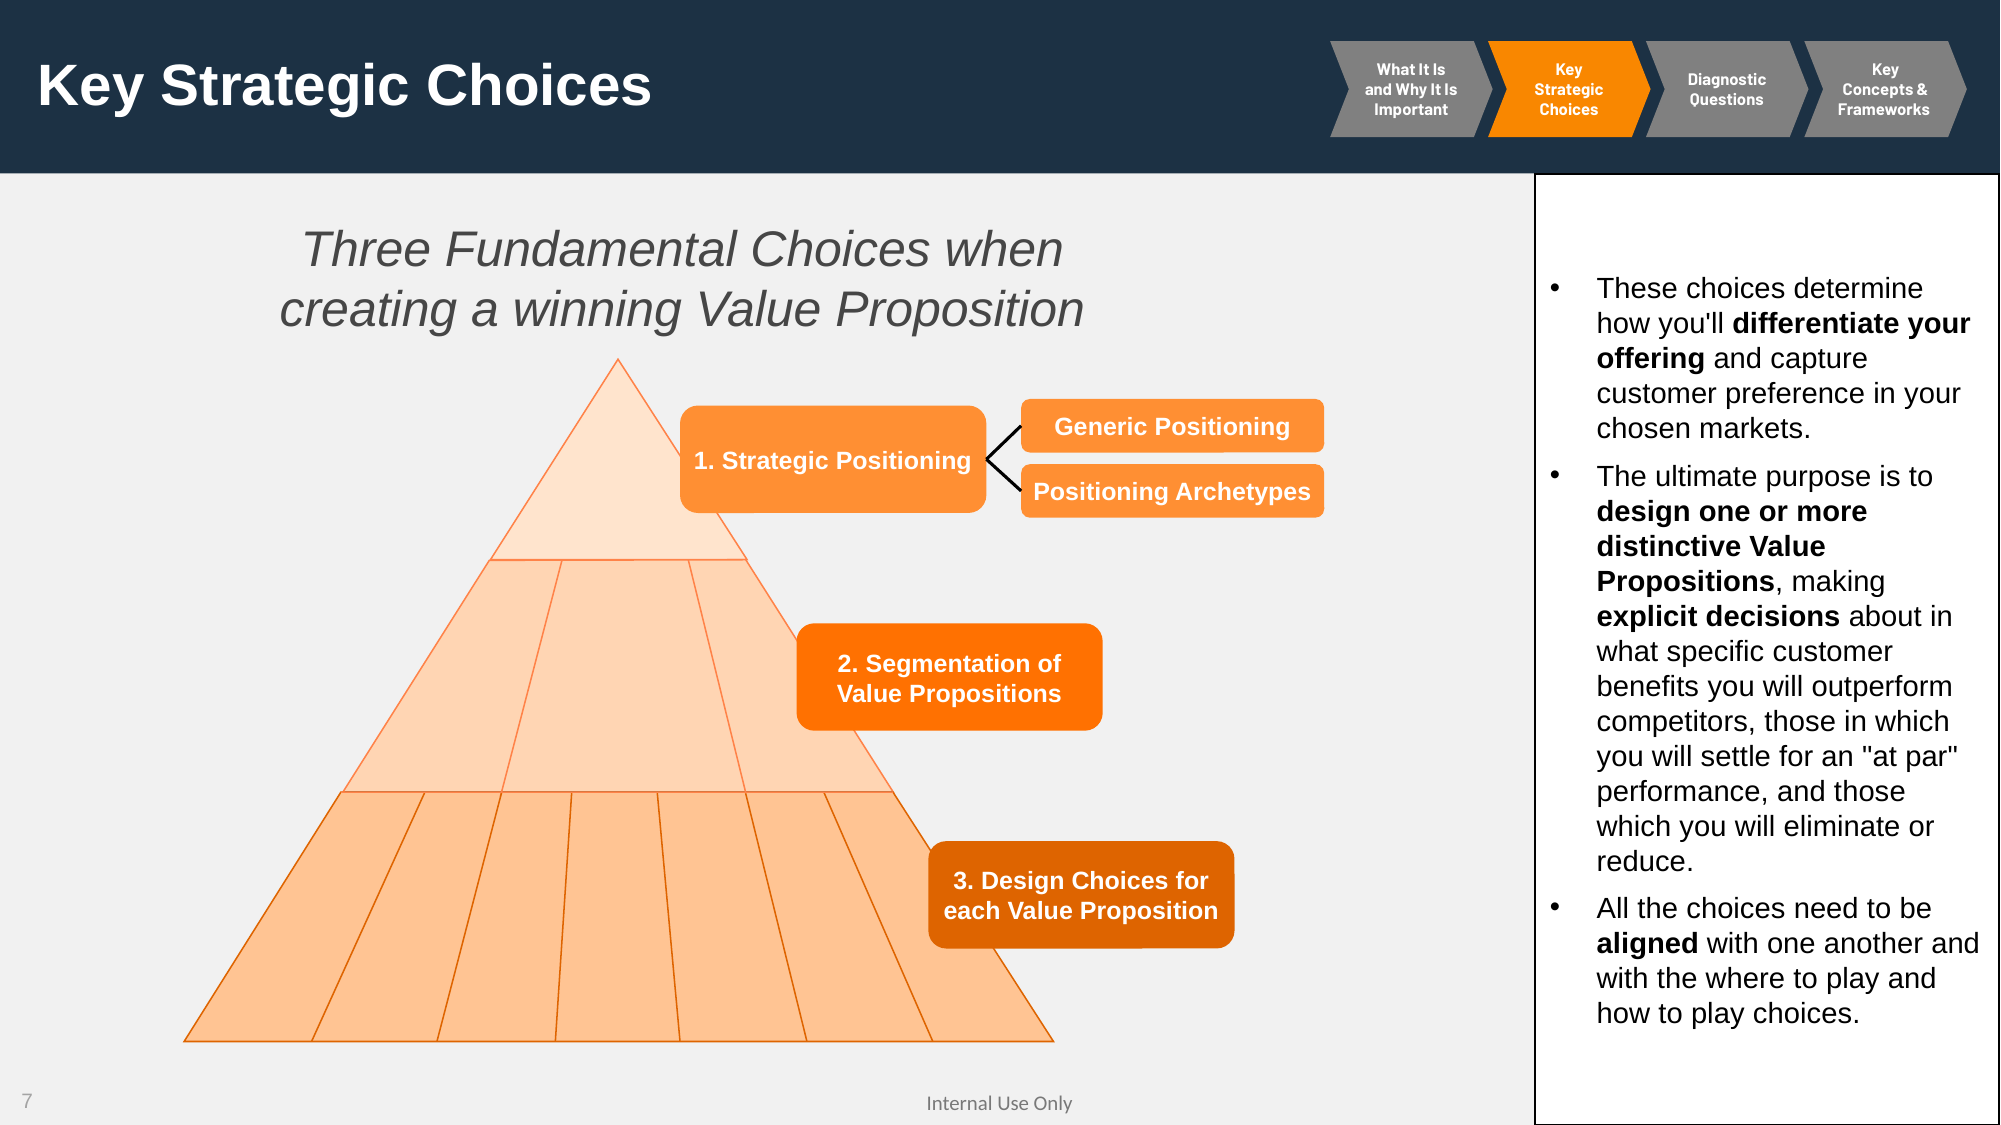

# Key Strategic Choices
What It Is and Why It Is Important
Key Strategic Choices
Diagnostic Questions
Key Concepts & Frameworks
These choices determine how you'll differentiate your offering and capture customer preference in your chosen markets.
The ultimate purpose is to design one or more distinctive Value Propositions, making explicit decisions about in what specific customer benefits you will outperform competitors, those in which you will settle for an "at par" performance, and those which you will eliminate or reduce.
All the choices need to be aligned with one another and with the where to play and how to play choices.
Three Fundamental Choices when creating a winning Value Proposition

Generic Positioning
1. Strategic Positioning
Positioning Archetypes
2. Segmentation of Value Propositions
3. Design Choices for each Value Proposition